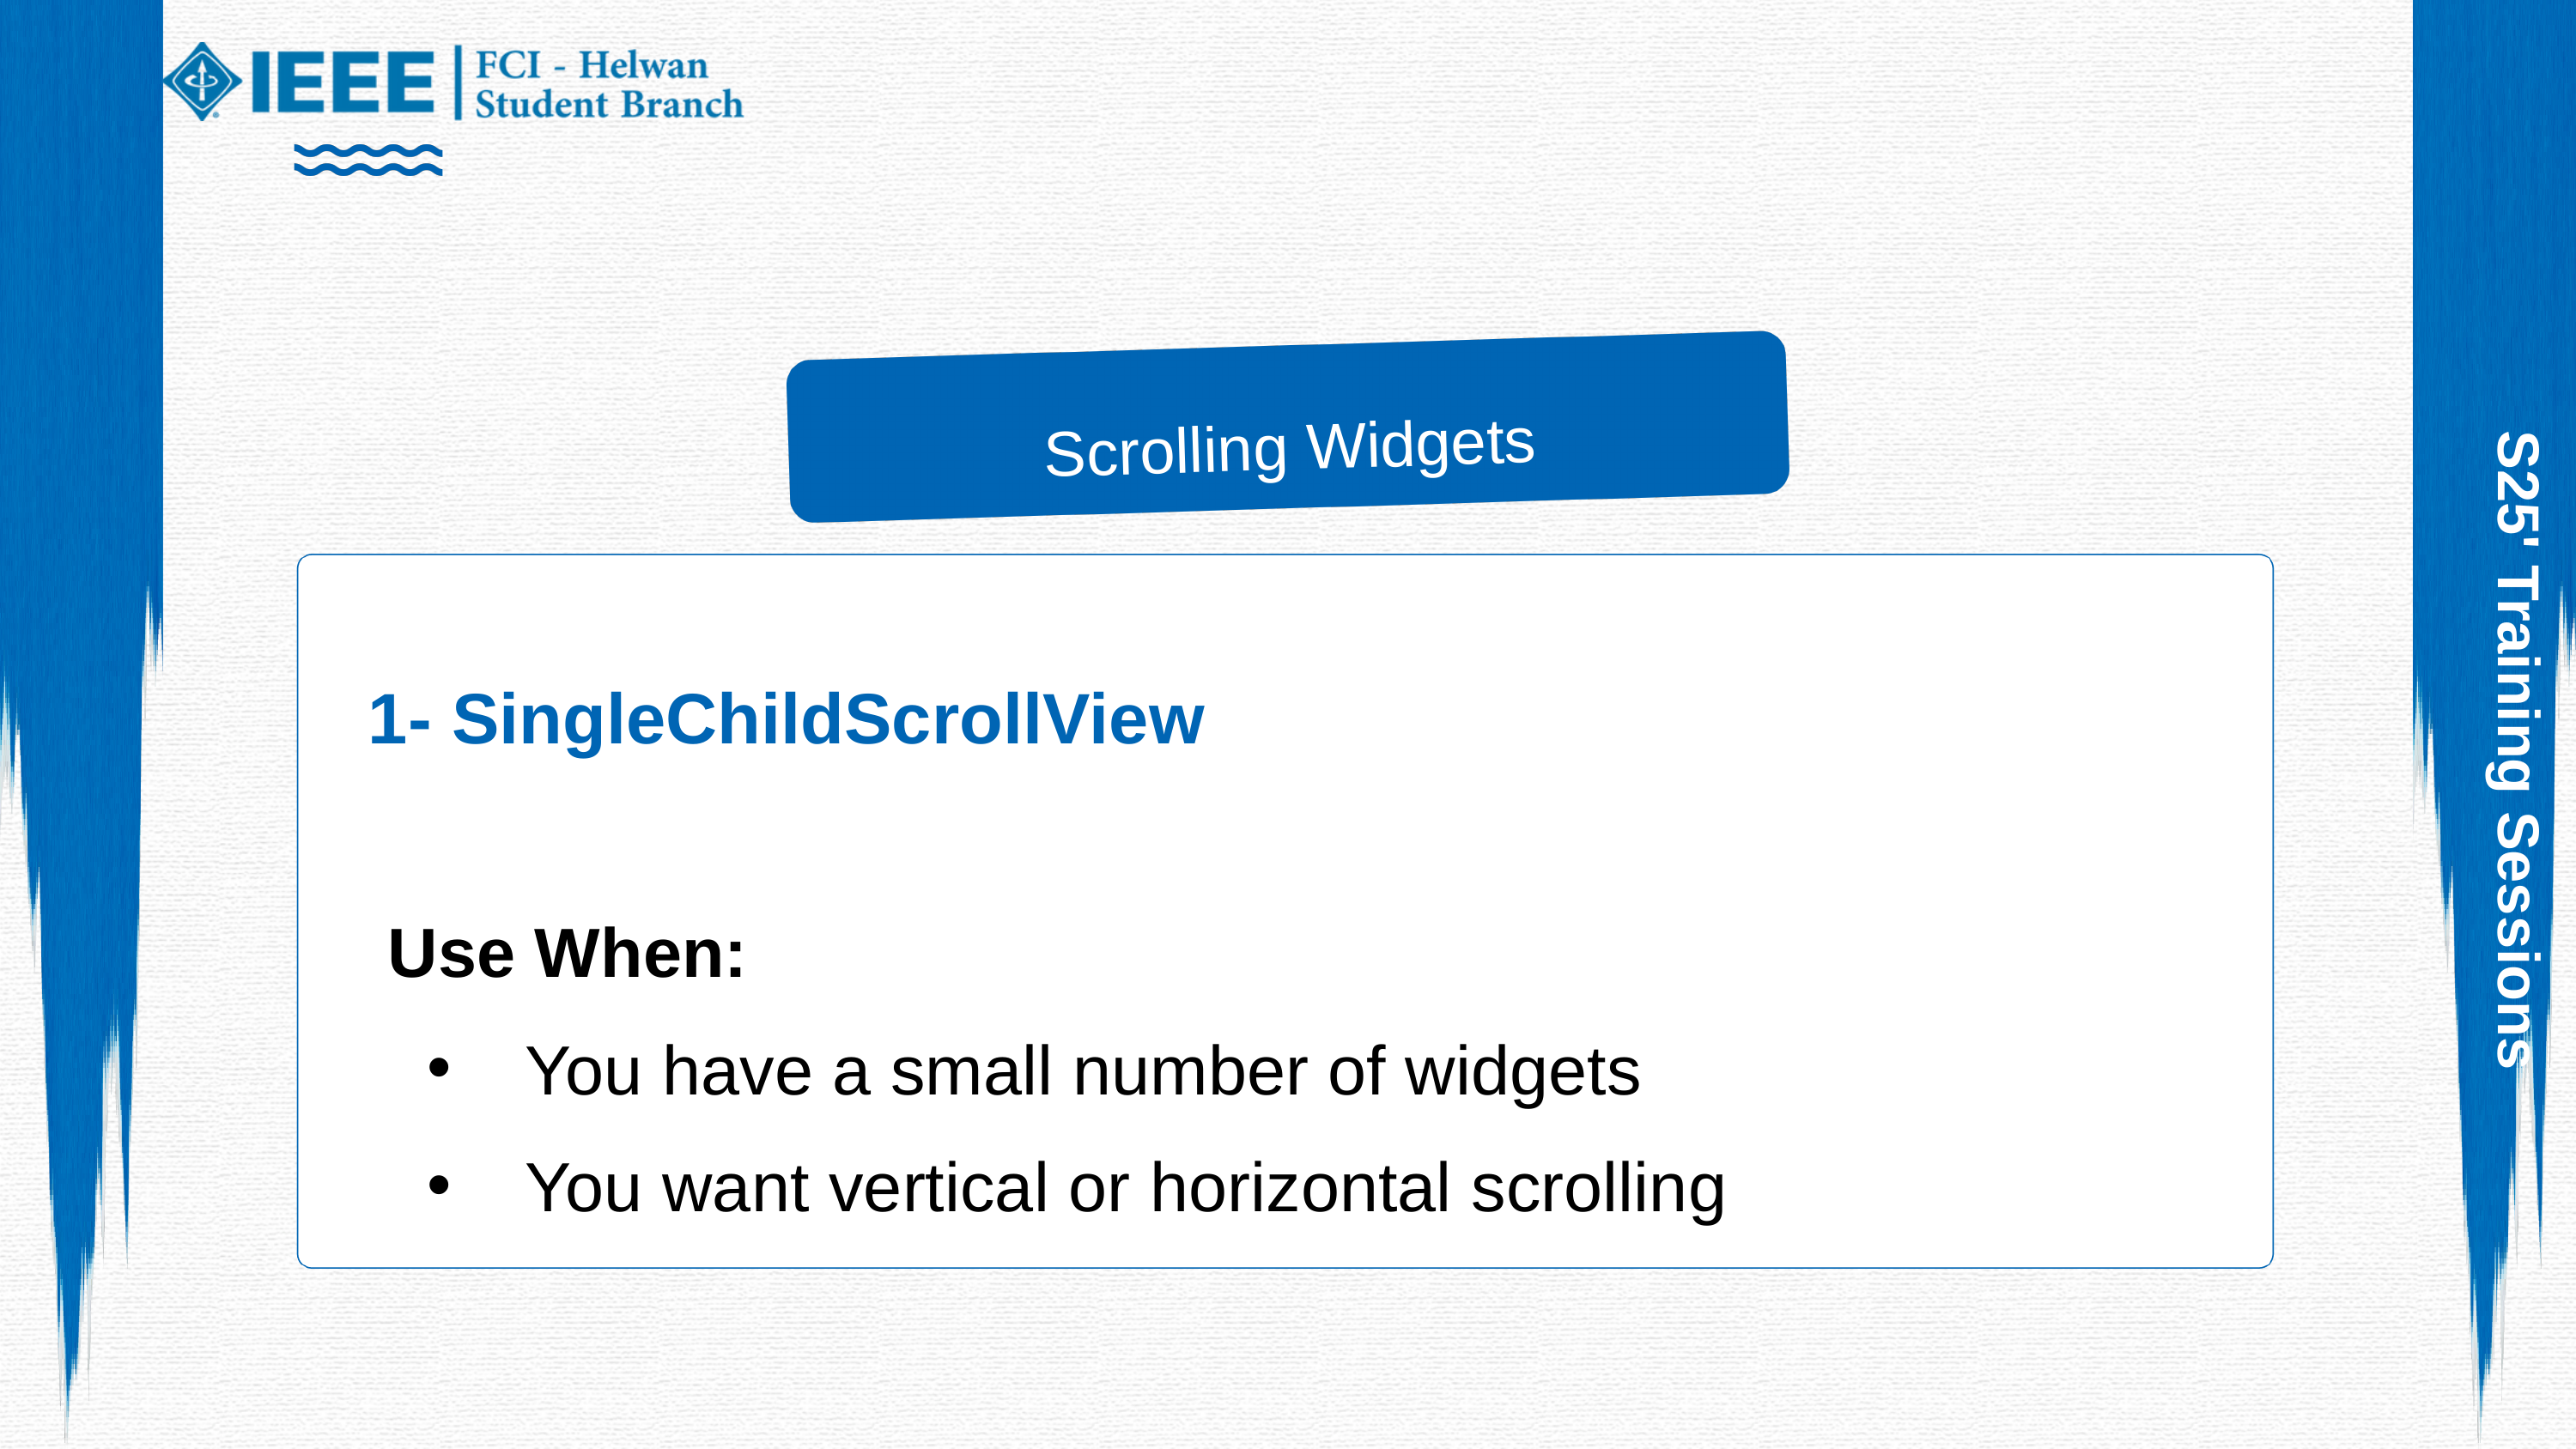

Scrolling Widgets

1- SingleChildScrollView

 Use When:
  You have a small number of widgets
  You want vertical or horizontal scrolling

S25' Training Sessions